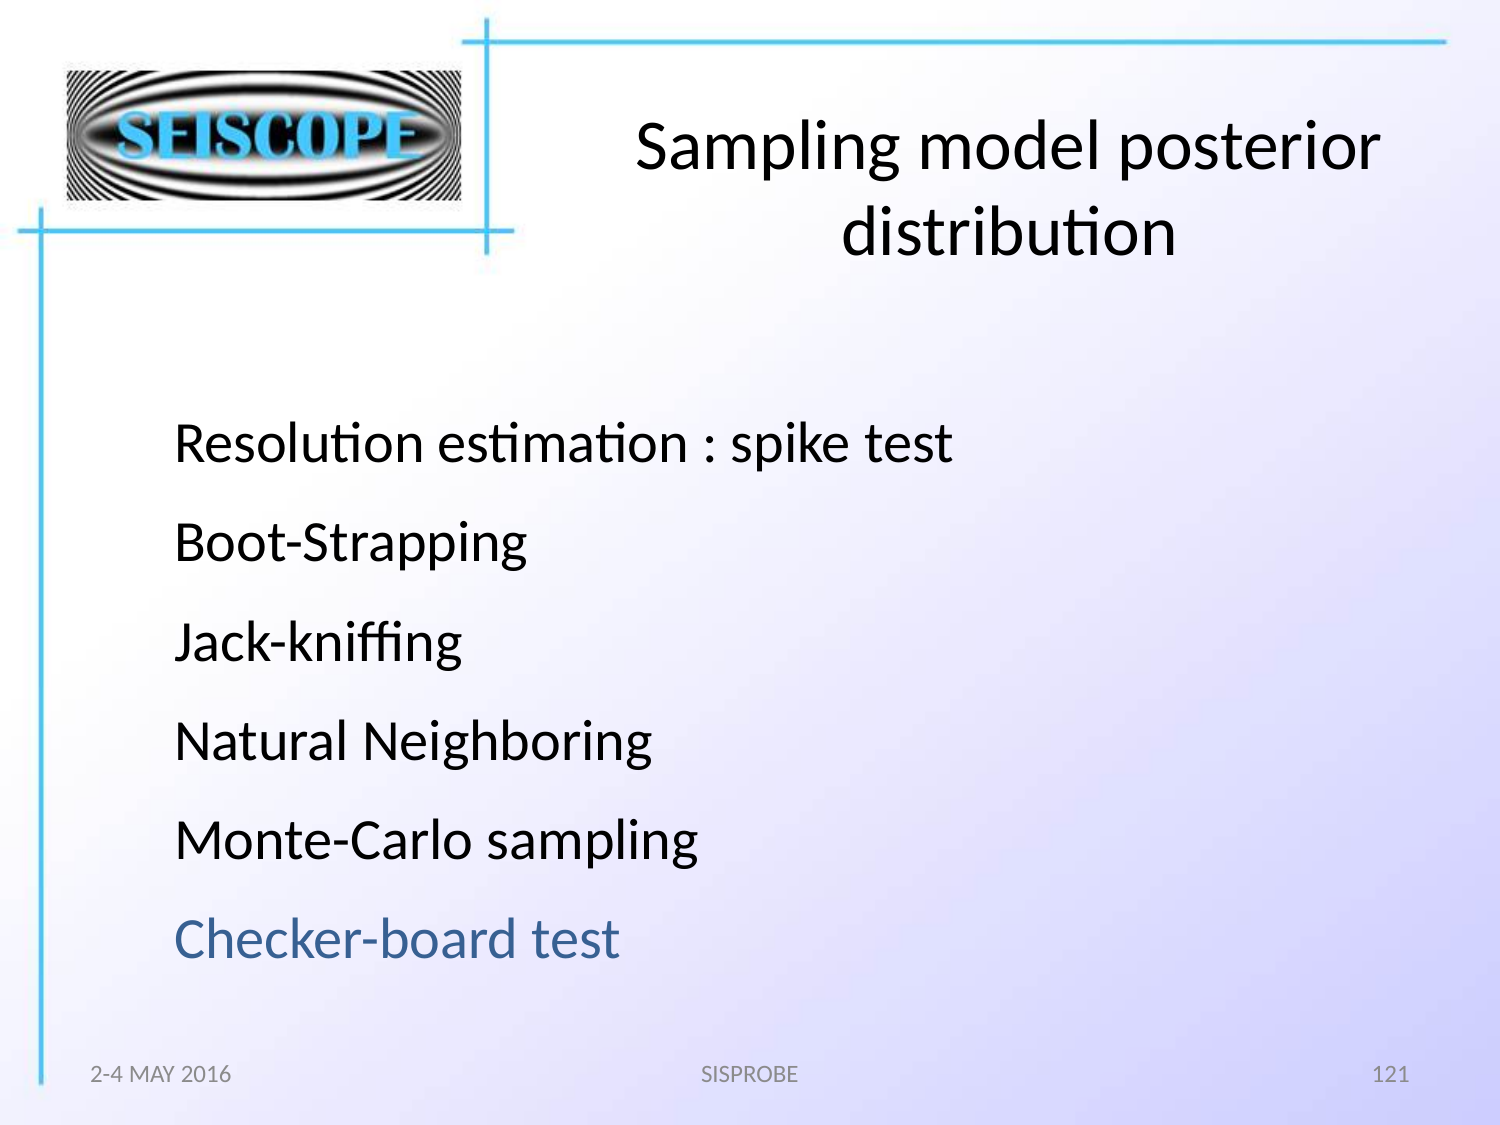

# Sampling model posterior distribution
Resolution estimation : spike test
Boot-Strapping
Jack-kniffing
Natural Neighboring
Monte-Carlo sampling
Checker-board test
2-4 MAY 2016
SISPROBE
121